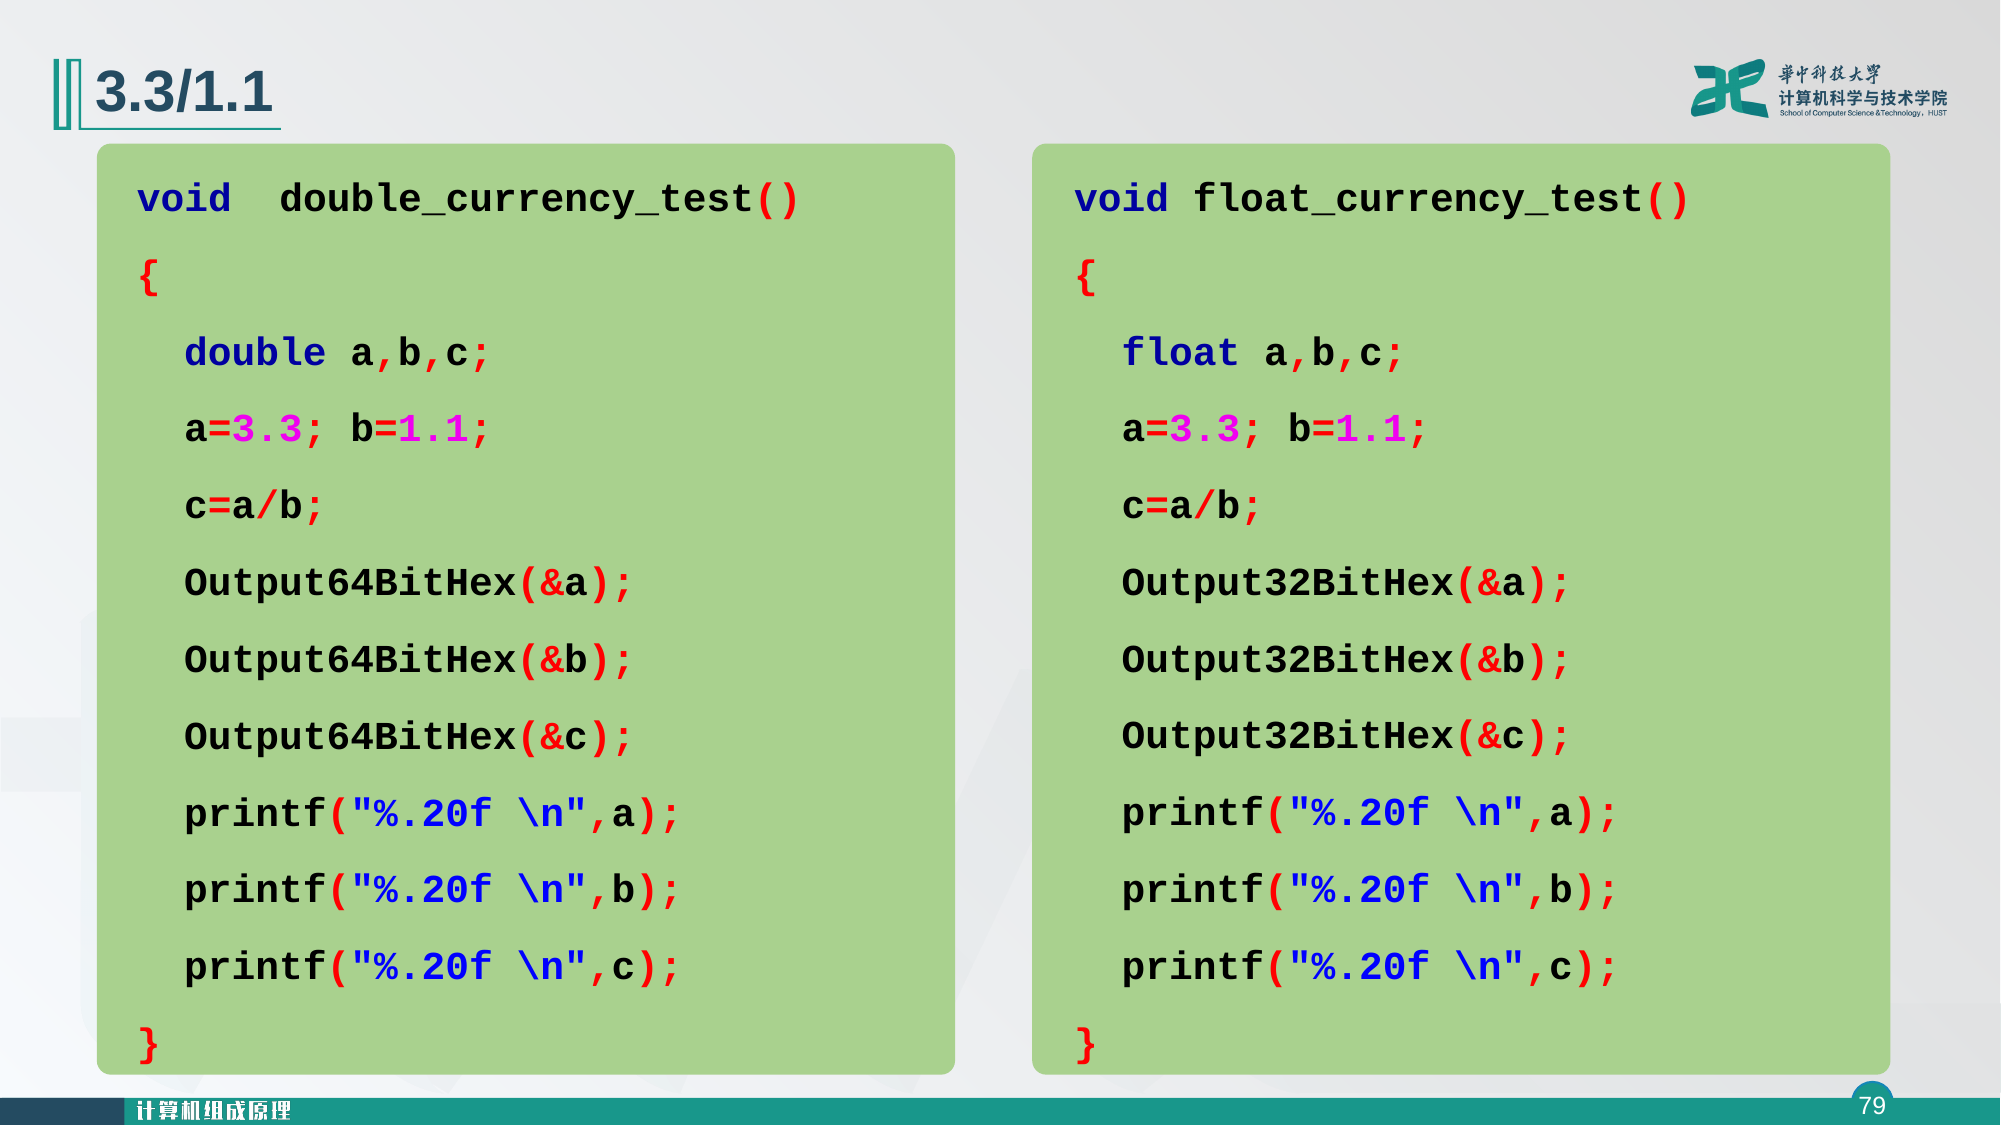

# 3.3/1.1

void float_currency_test()
{
  float a,b,c;
  a=3.3; b=1.1;
  c=a/b;
  Output32BitHex(&a);
  Output32BitHex(&b);
  Output32BitHex(&c);
  printf("%.20f \n",a);
  printf("%.20f \n",b);
  printf("%.20f \n",c);
}
void  double_currency_test()
{
  double a,b,c;
  a=3.3; b=1.1;
  c=a/b;
  Output64BitHex(&a);
  Output64BitHex(&b);
  Output64BitHex(&c);
  printf("%.20f \n",a);
  printf("%.20f \n",b);
  printf("%.20f \n",c);
}